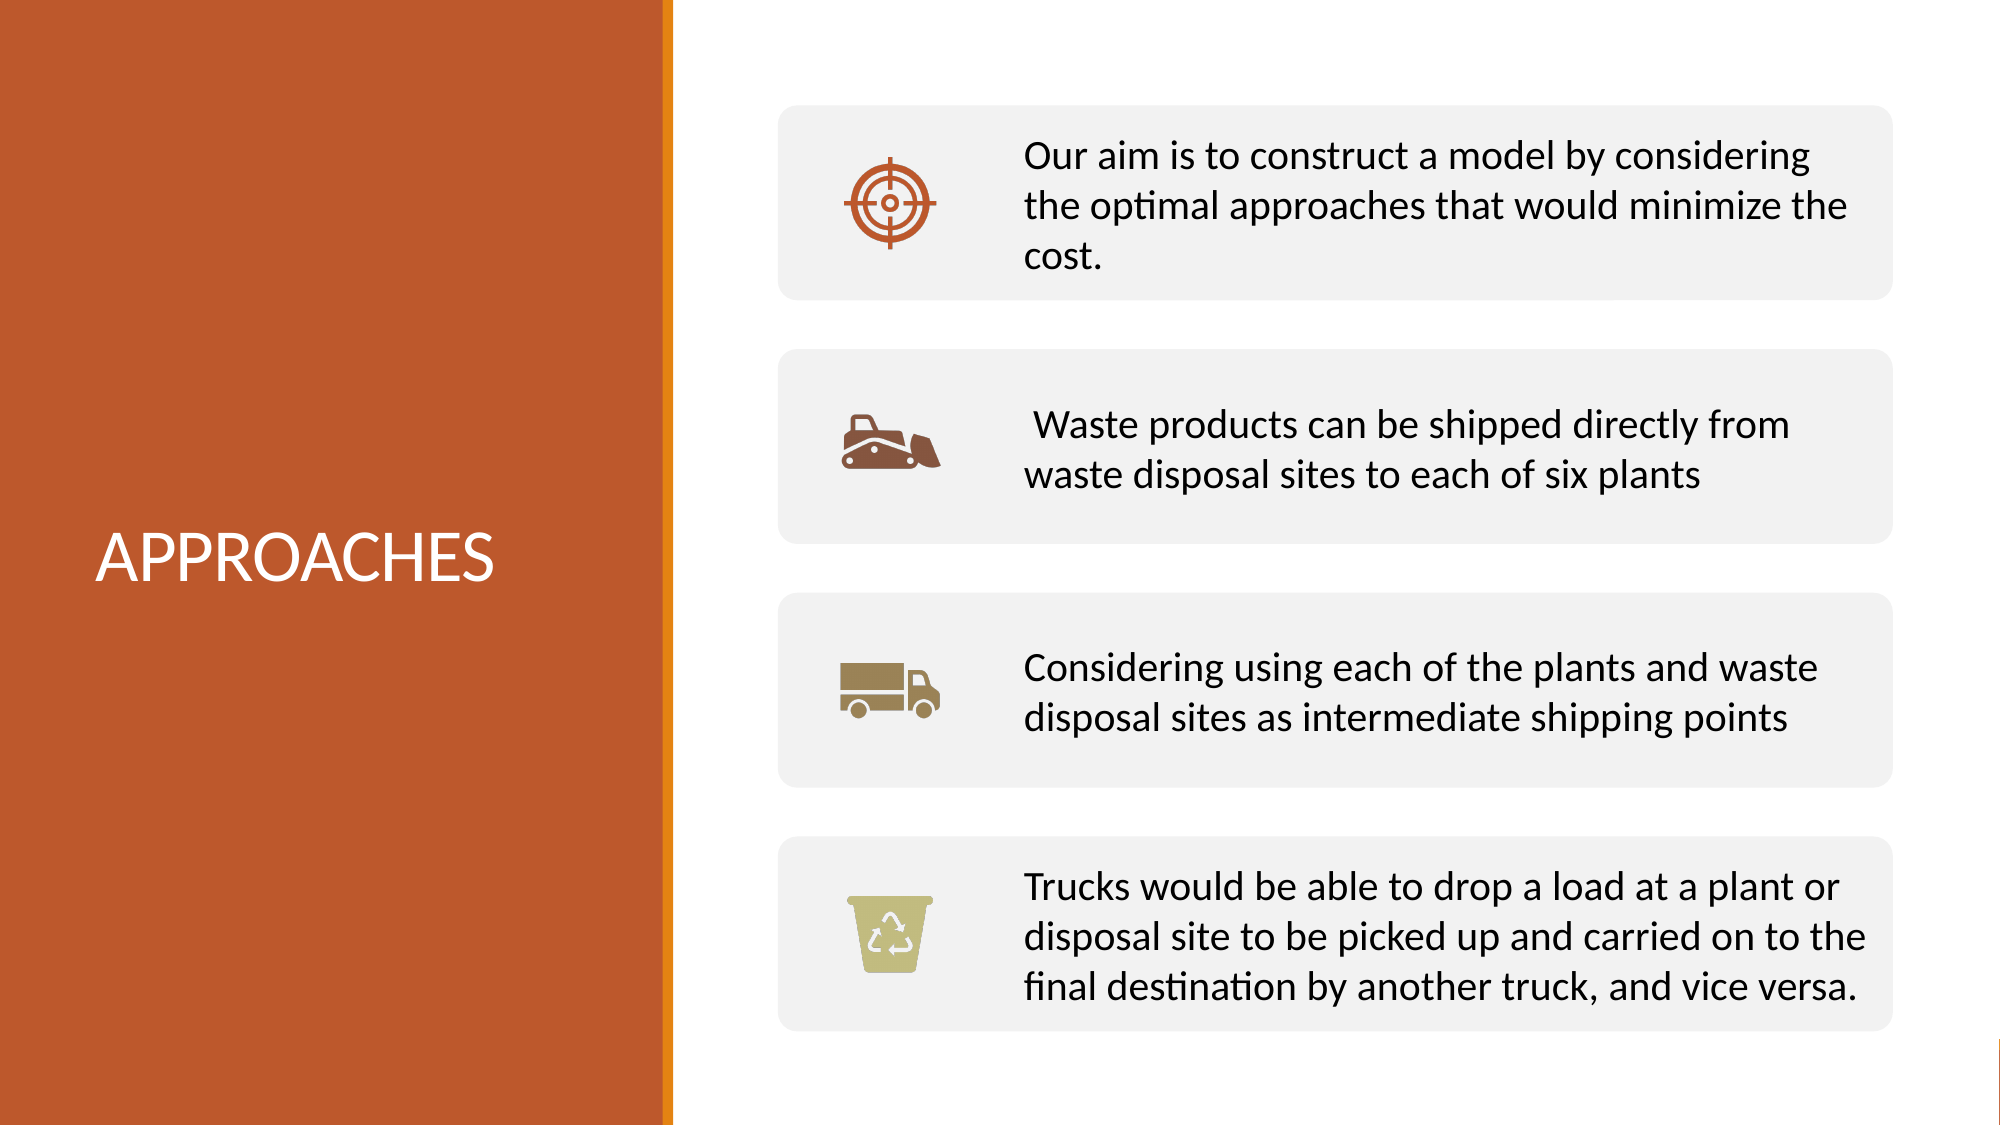

# APPROACHES
Our aim is to construct a model by considering the optimal approaches that would minimize the cost.
 Waste products can be shipped directly from waste disposal sites to each of six plants
Considering using each of the plants and waste disposal sites as intermediate shipping points
Trucks would be able to drop a load at a plant or disposal site to be picked up and carried on to the final destination by another truck, and vice versa.